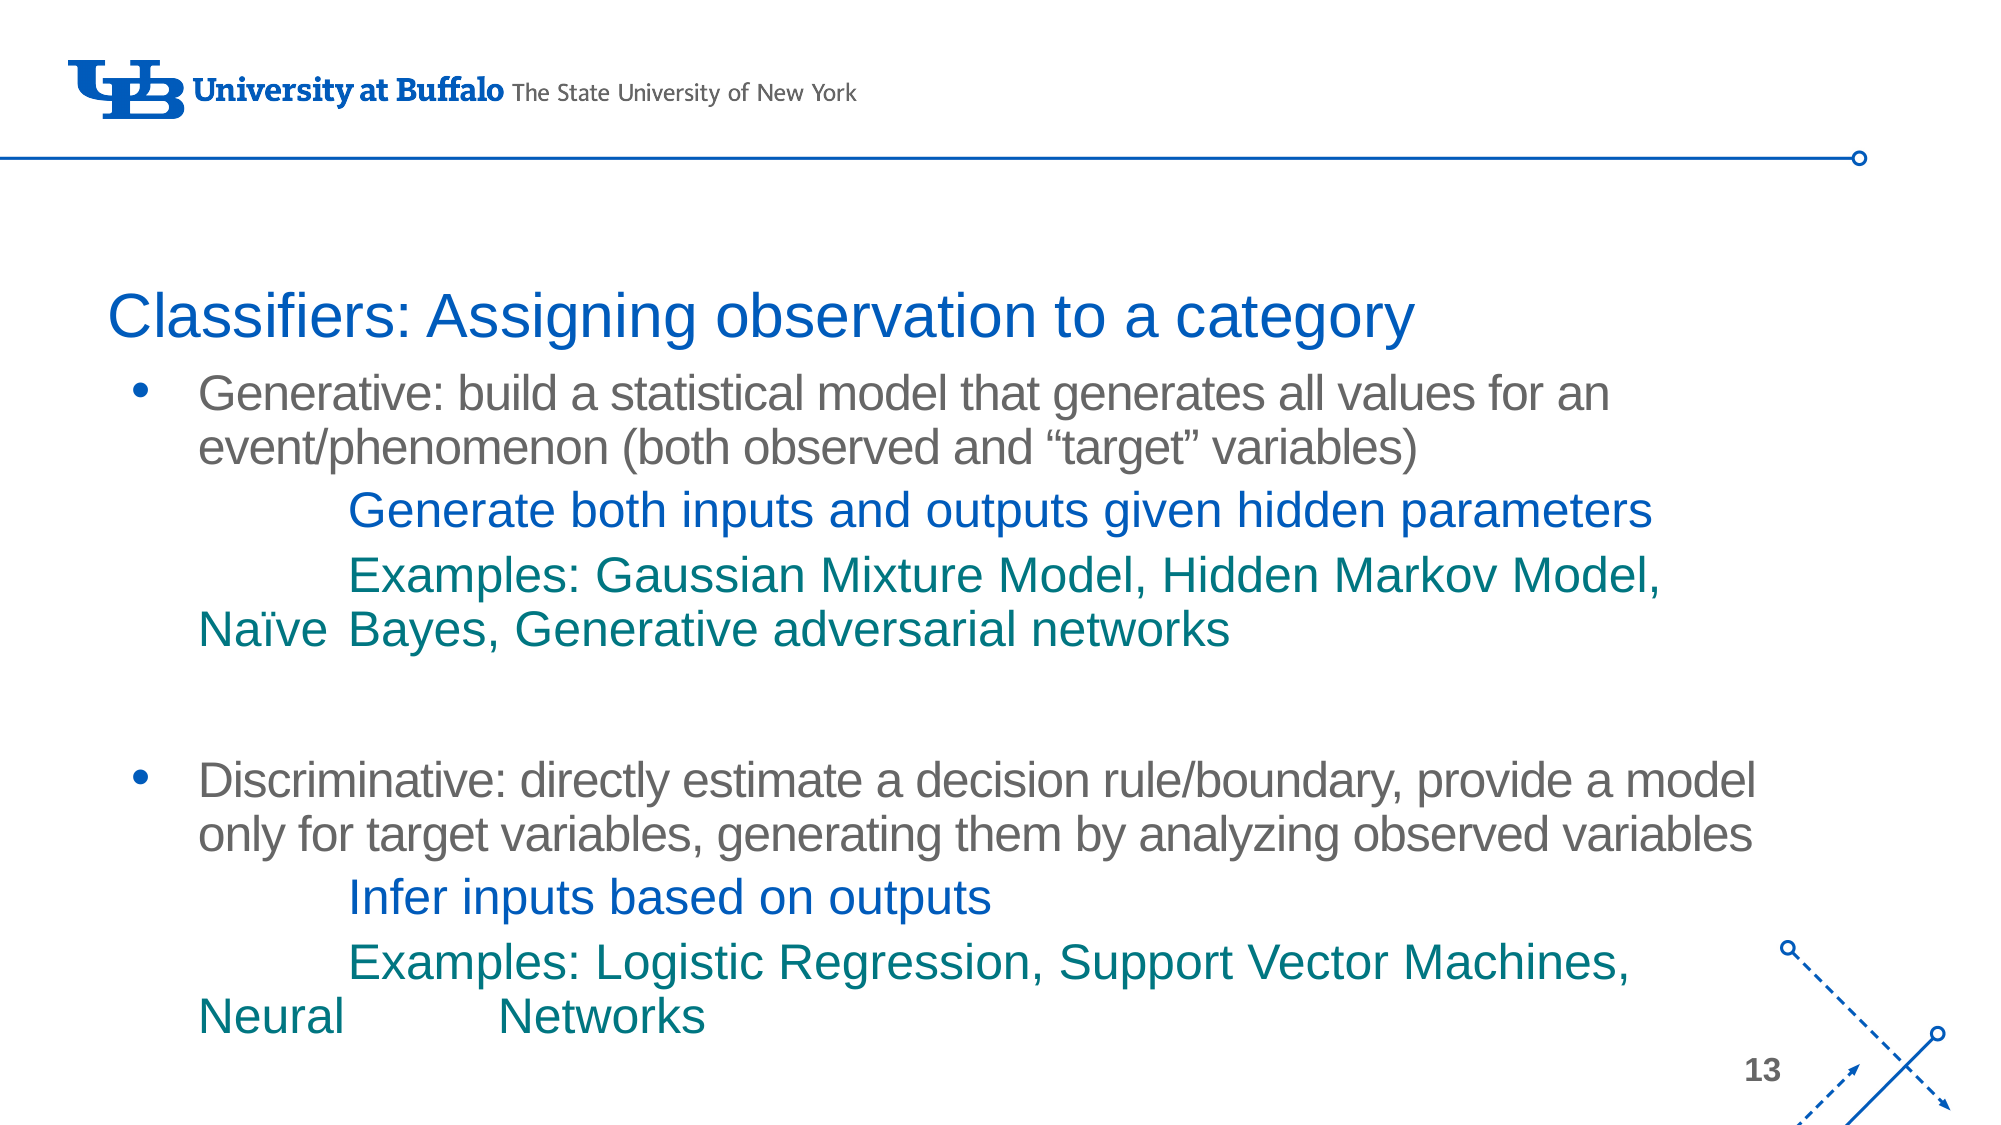

# Classifiers: Assigning observation to a category
Generative: build a statistical model that generates all values for an event/phenomenon (both observed and “target” variables)
	Generate both inputs and outputs given hidden parameters
	Examples: Gaussian Mixture Model, Hidden Markov Model, Naïve 	Bayes, Generative adversarial networks

Discriminative: directly estimate a decision rule/boundary, provide a model only for target variables, generating them by analyzing observed variables
	Infer inputs based on outputs
	Examples: Logistic Regression, Support Vector Machines, Neural 	Networks